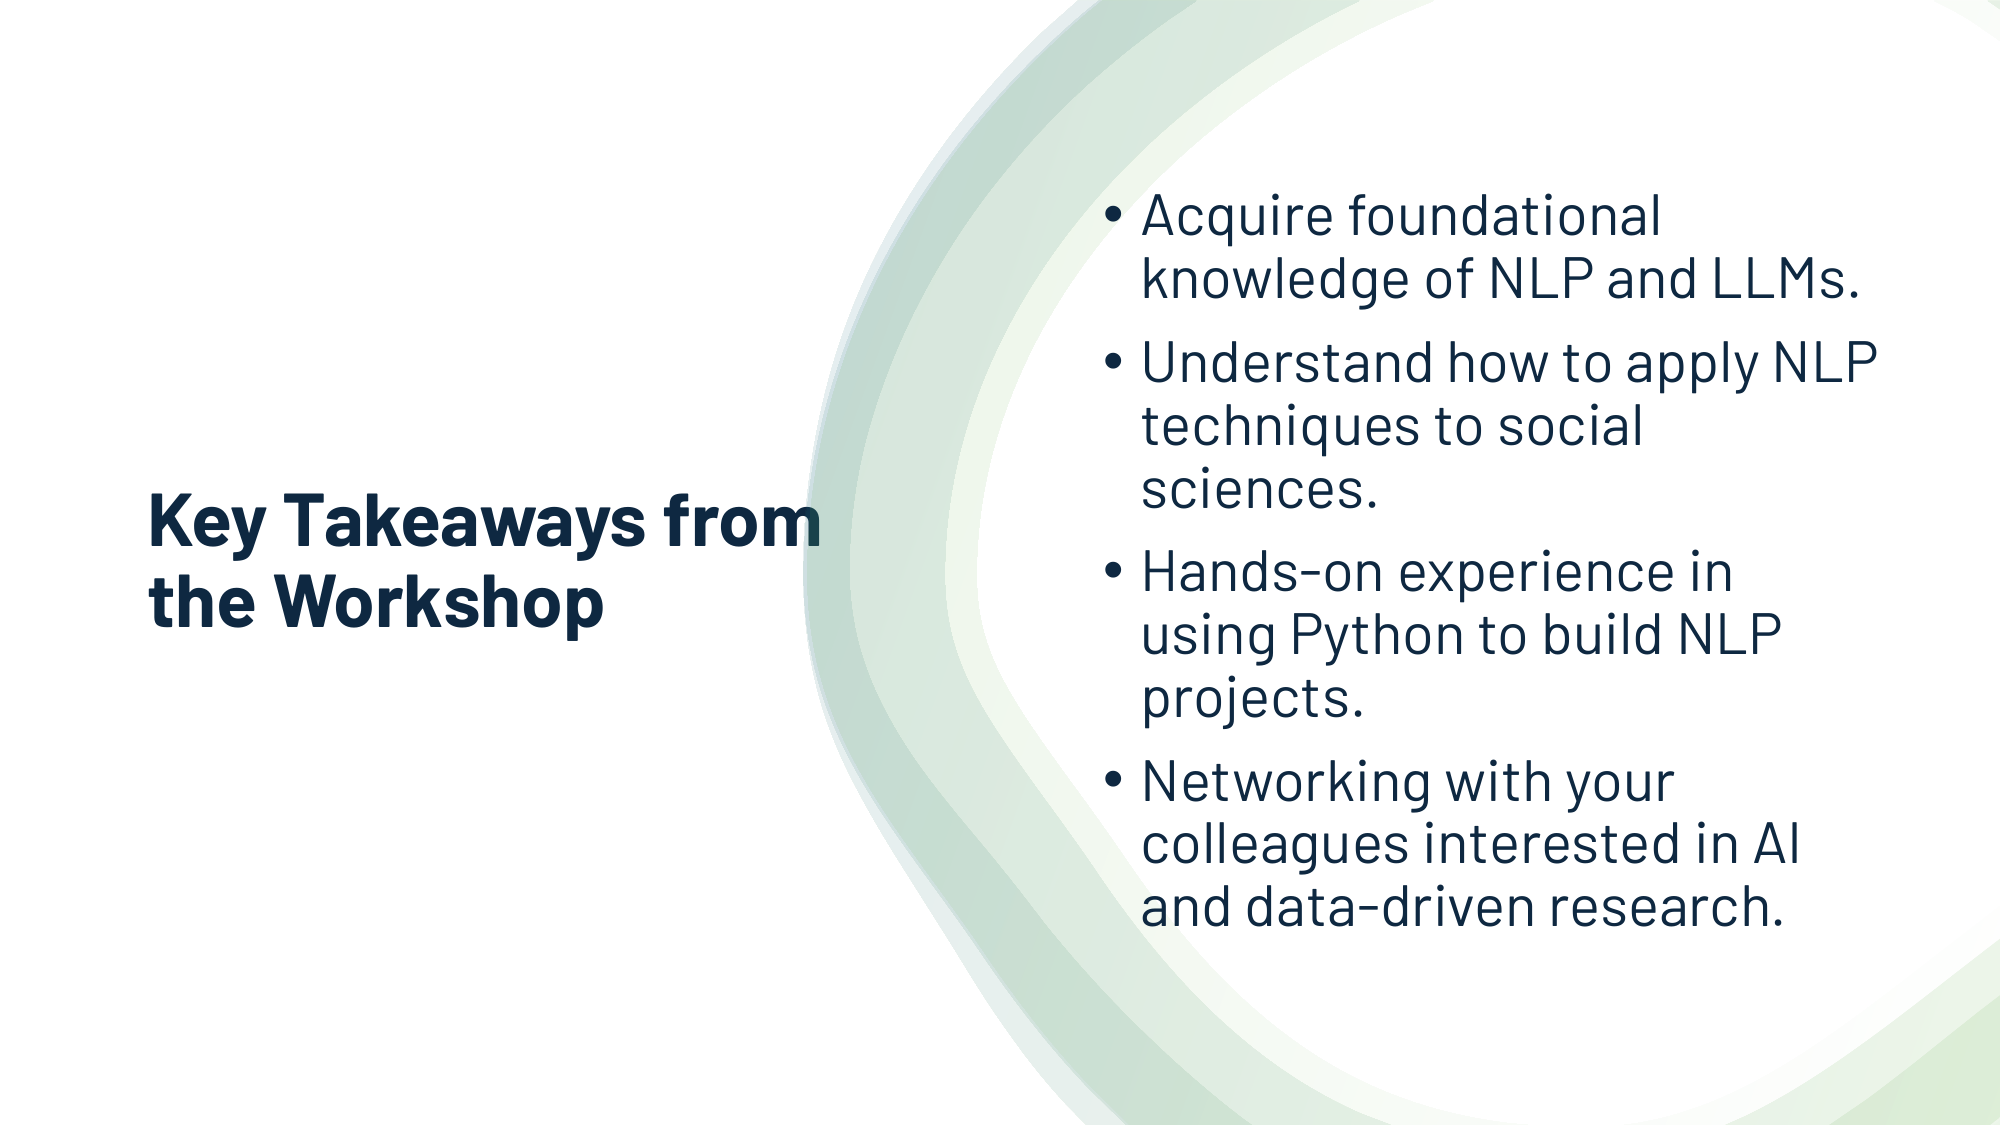

Acquire foundational knowledge of NLP and LLMs.
Understand how to apply NLP techniques to social sciences.
Hands-on experience in using Python to build NLP projects.
Networking with your colleagues interested in AI and data-driven research.
# Key Takeaways from the Workshop